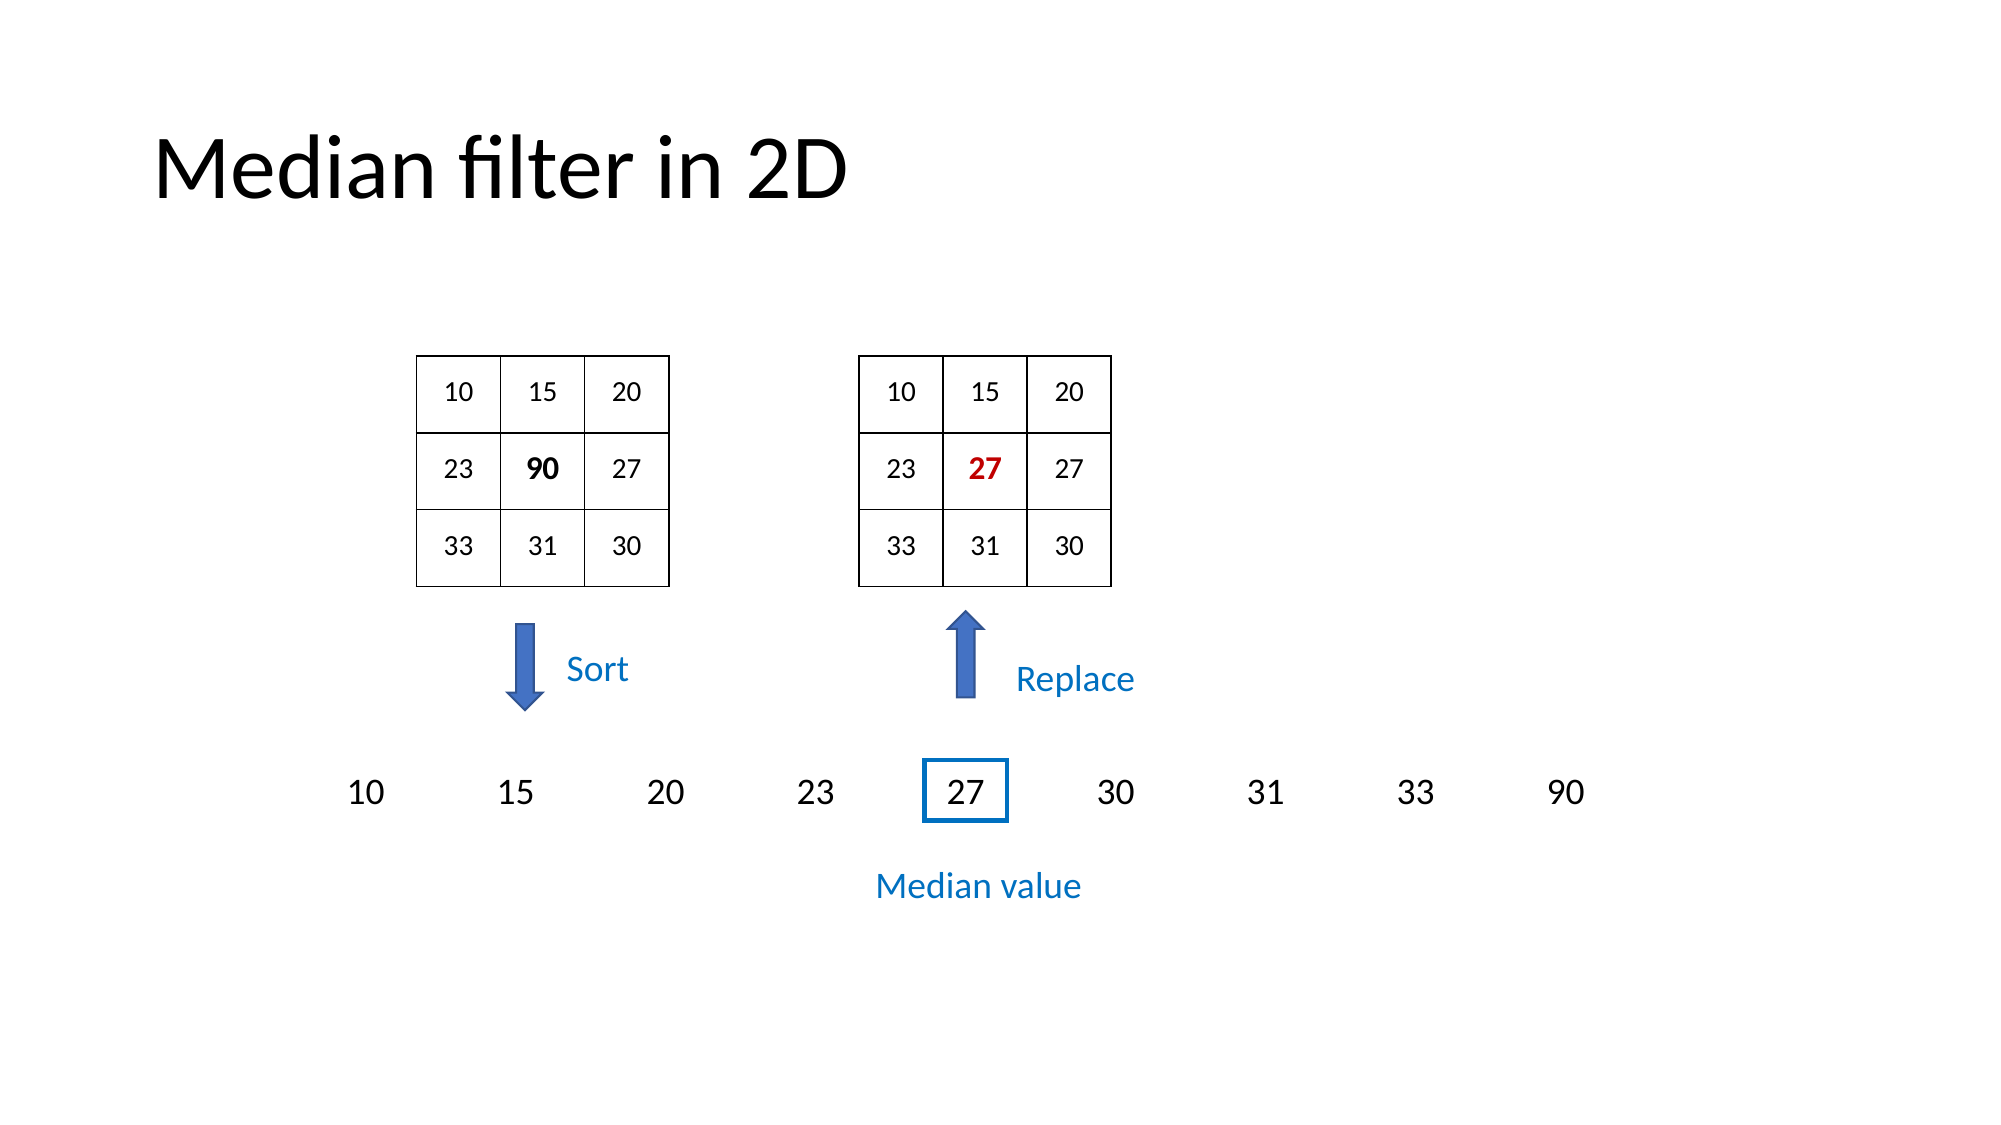

# Median filter in 2D
| 10 | 15 | 20 |
| --- | --- | --- |
| 23 | 27 | 27 |
| 33 | 31 | 30 |
| 10 | 15 | 20 |
| --- | --- | --- |
| 23 | 90 | 27 |
| 33 | 31 | 30 |

Sort
Replace
10	15	20	23	27	30	31	33	90

Median value